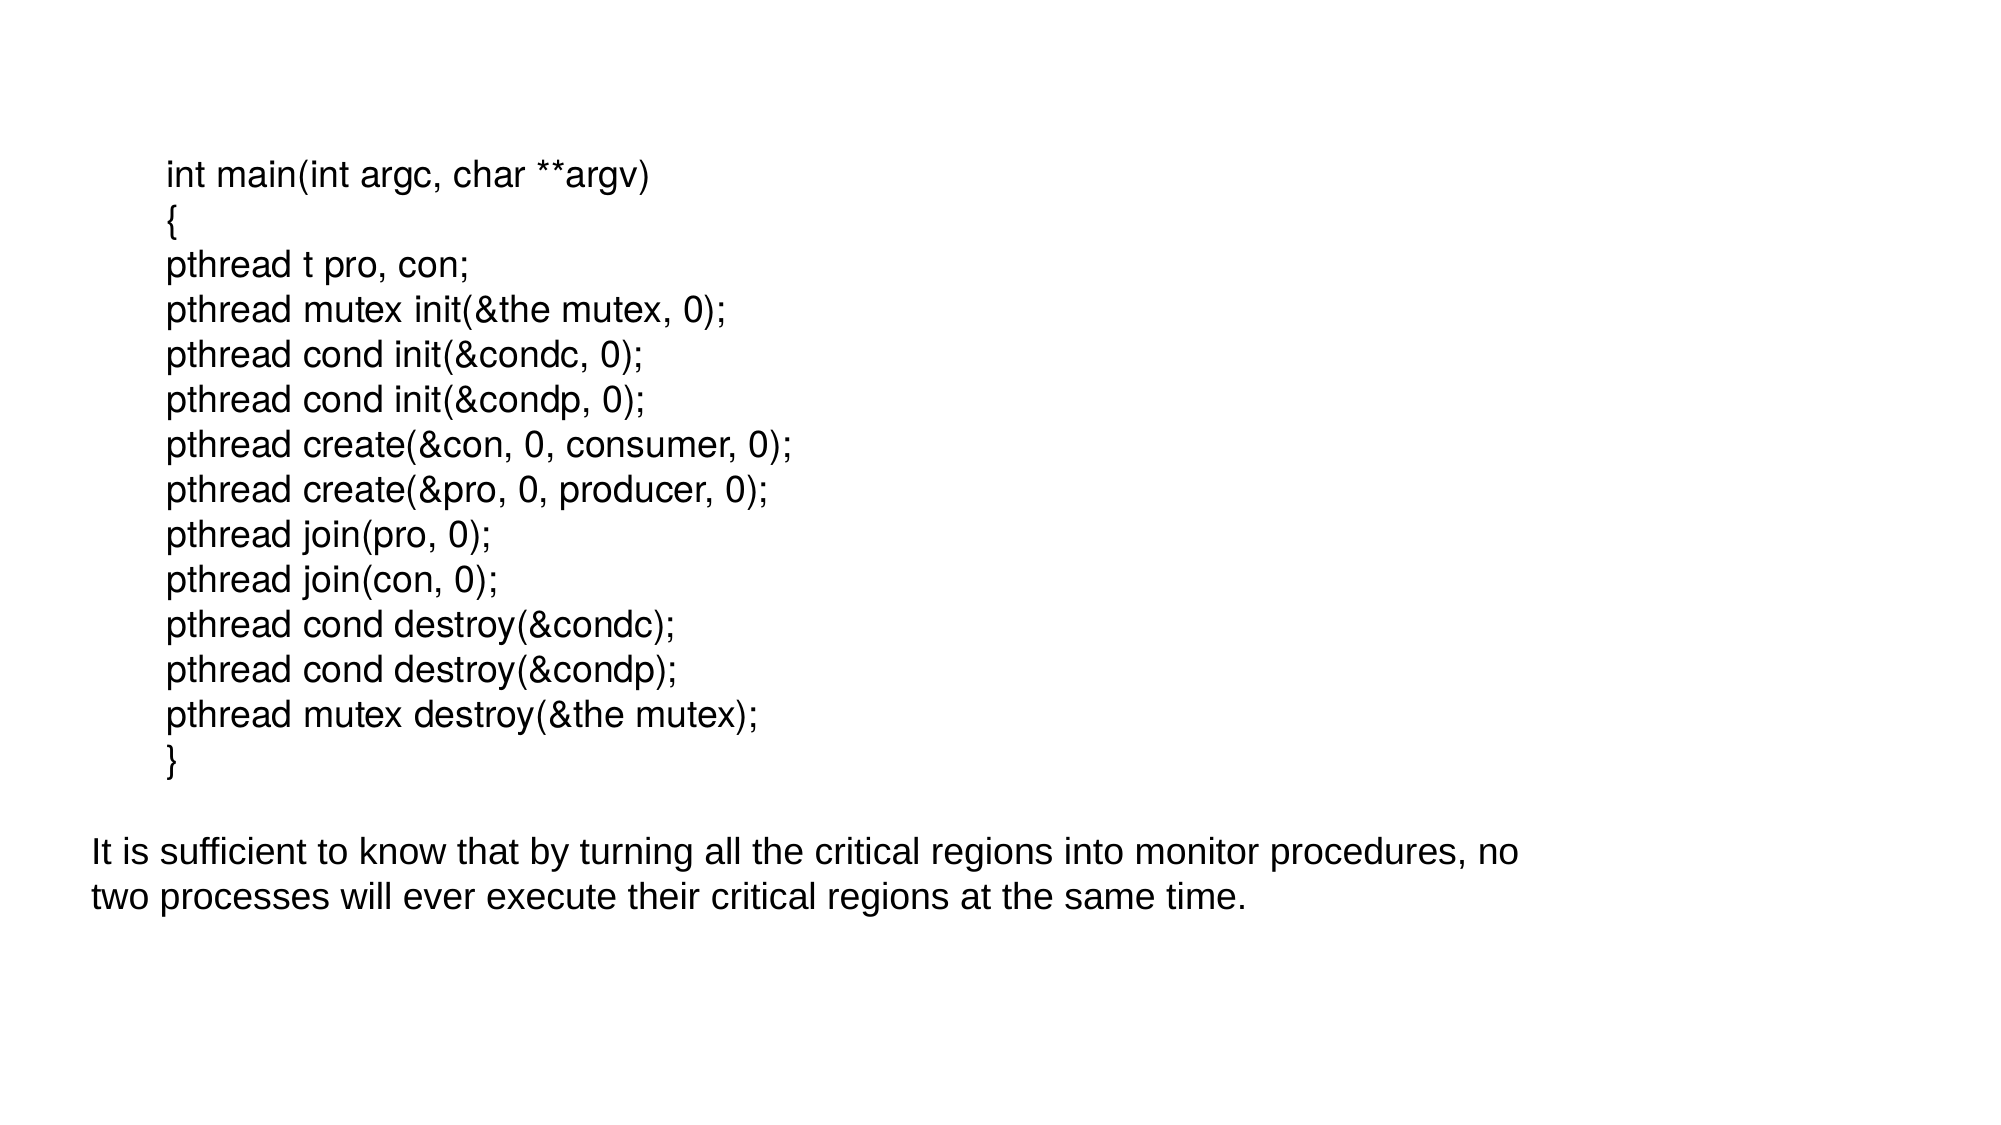

int main(int argc, char **argv)
{
pthread t pro, con;
pthread mutex init(&the mutex, 0);
pthread cond init(&condc, 0);
pthread cond init(&condp, 0);
pthread create(&con, 0, consumer, 0);
pthread create(&pro, 0, producer, 0);
pthread join(pro, 0);
pthread join(con, 0);
pthread cond destroy(&condc);
pthread cond destroy(&condp);
pthread mutex destroy(&the mutex);
}
It is sufficient to know that by turning all the critical regions into monitor procedures, no
two processes will ever execute their critical regions at the same time.